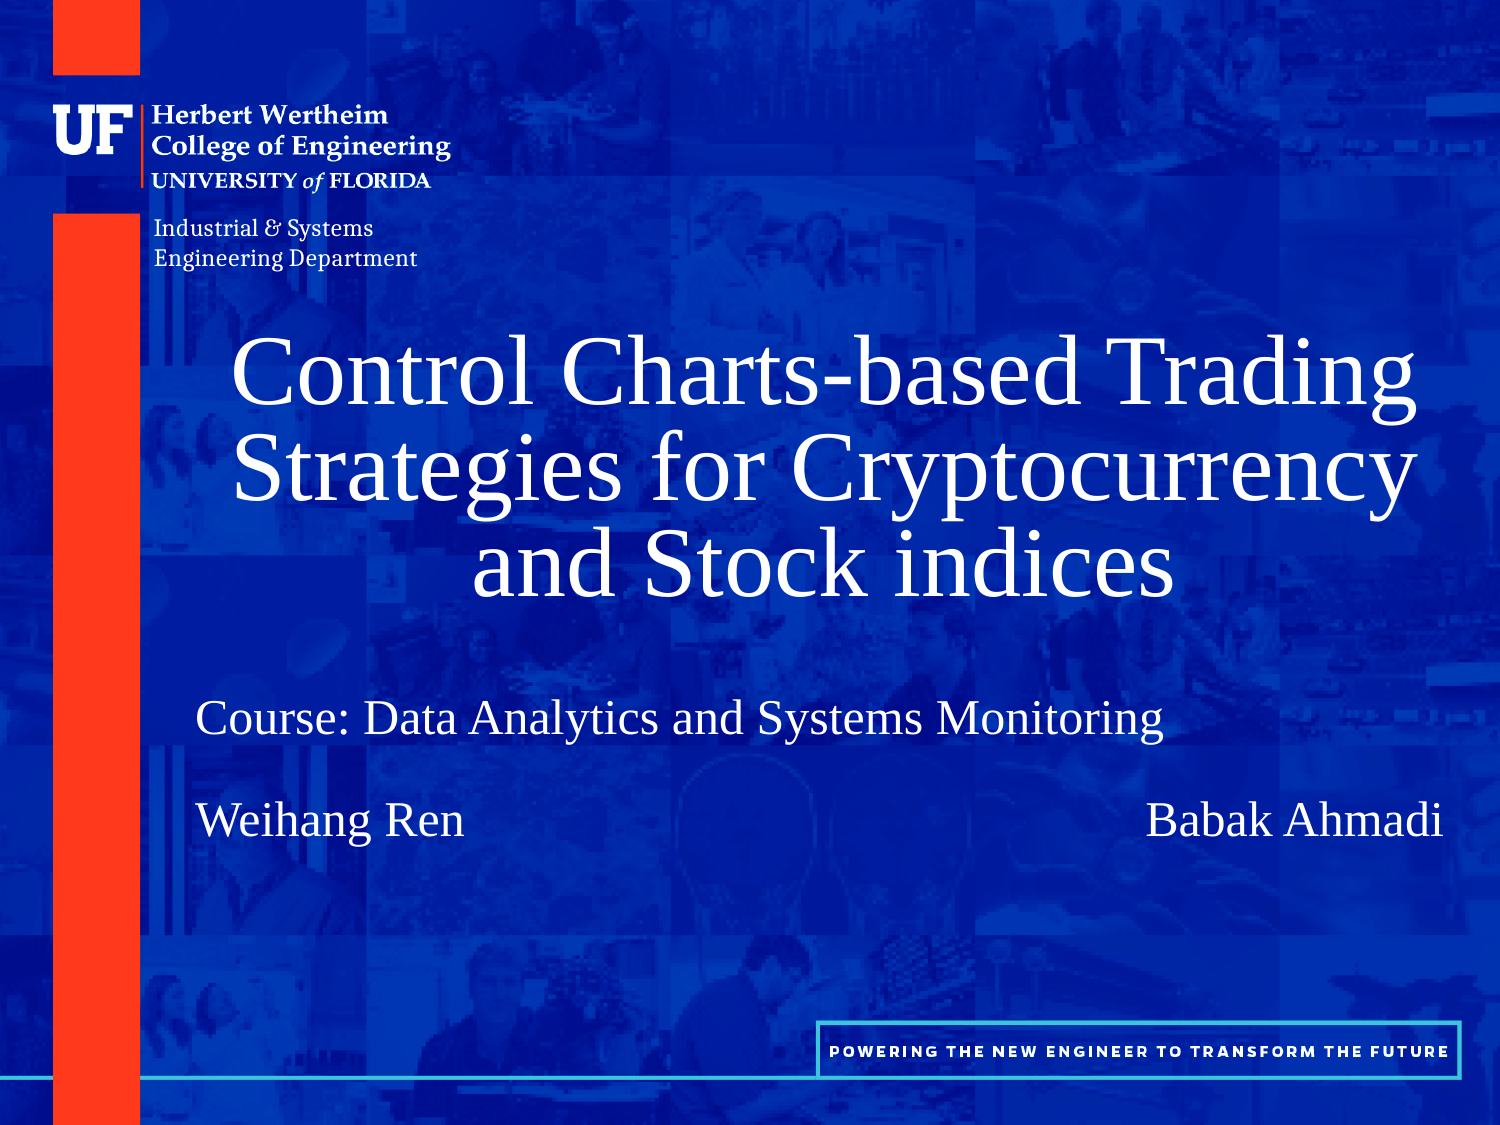

# Control Charts-based Trading Strategies for Cryptocurrency and Stock indices
Course: Data Analytics and Systems Monitoring
Weihang Ren				  	    Babak Ahmadi